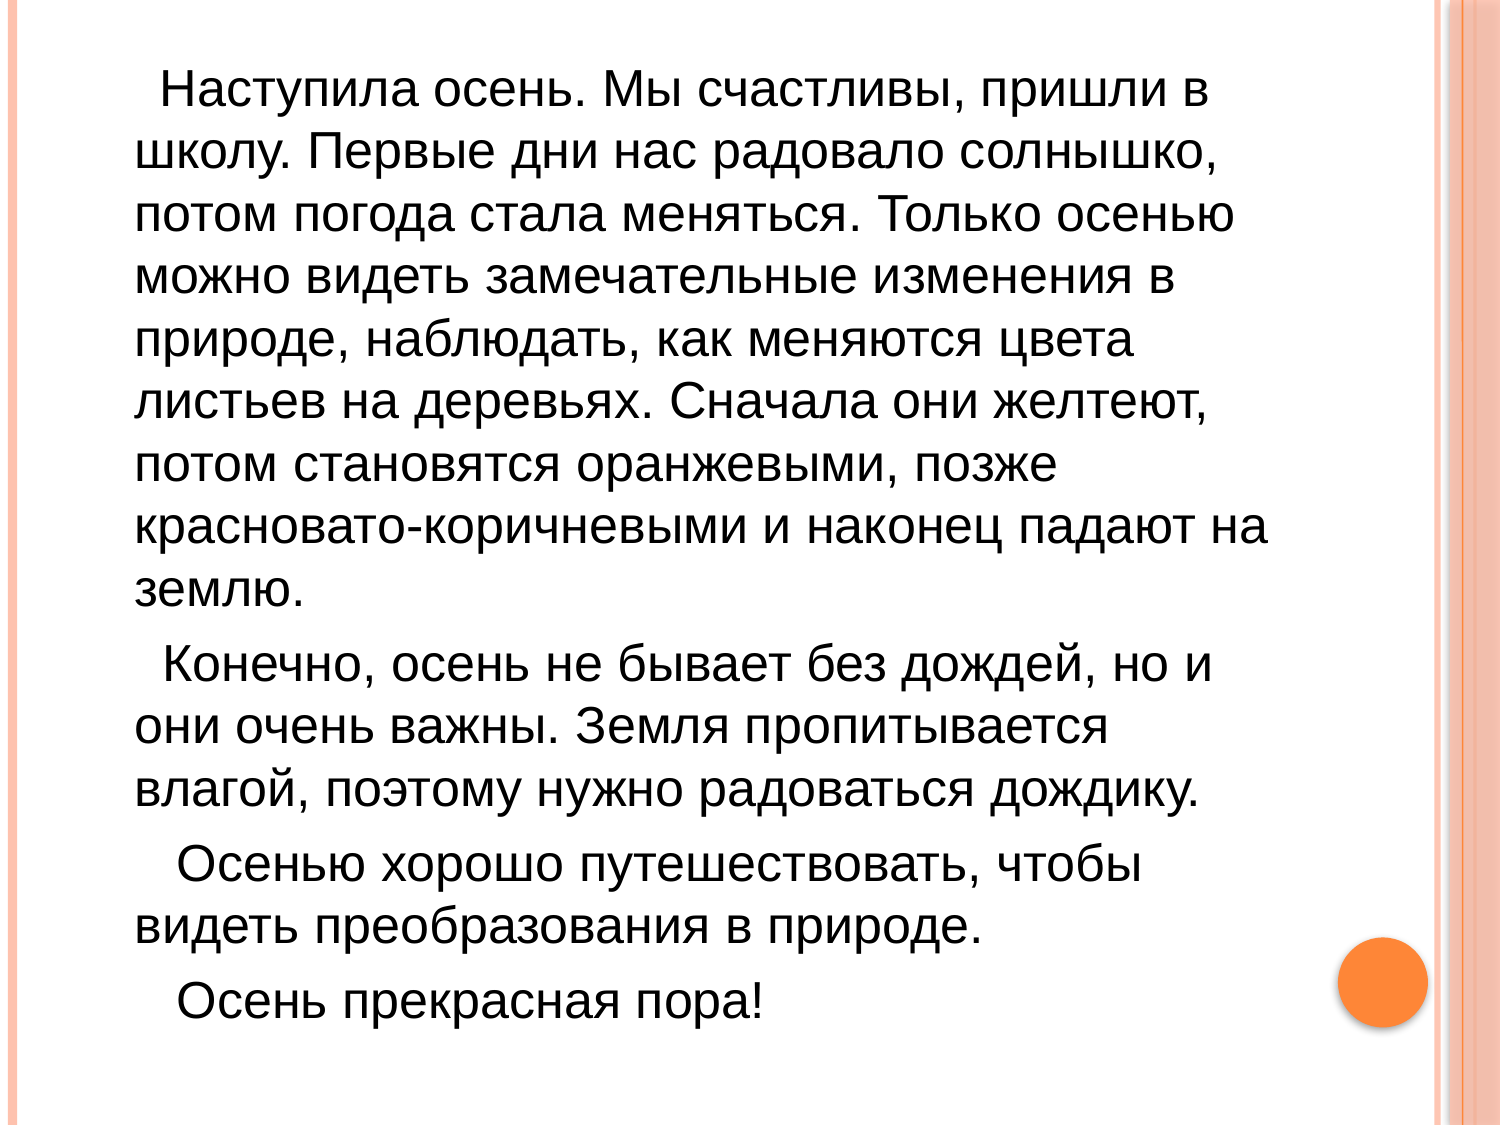

Наступила осень. Мы счастливы, пришли в школу. Первые дни нас радовало солнышко, потом погода стала меняться. Только осенью можно видеть замечательные изменения в природе, наблюдать, как меняются цвета листьев на деревьях. Сначала они желтеют, потом становятся оранжевыми, позже красновато-коричневыми и наконец падают на землю.
     Конечно, осень не бывает без дождей, но и они очень важны. Земля пропитывается влагой, поэтому нужно радоваться дождику.
      Осенью хорошо путешествовать, чтобы видеть преобразования в природе.
      Осень прекрасная пора!